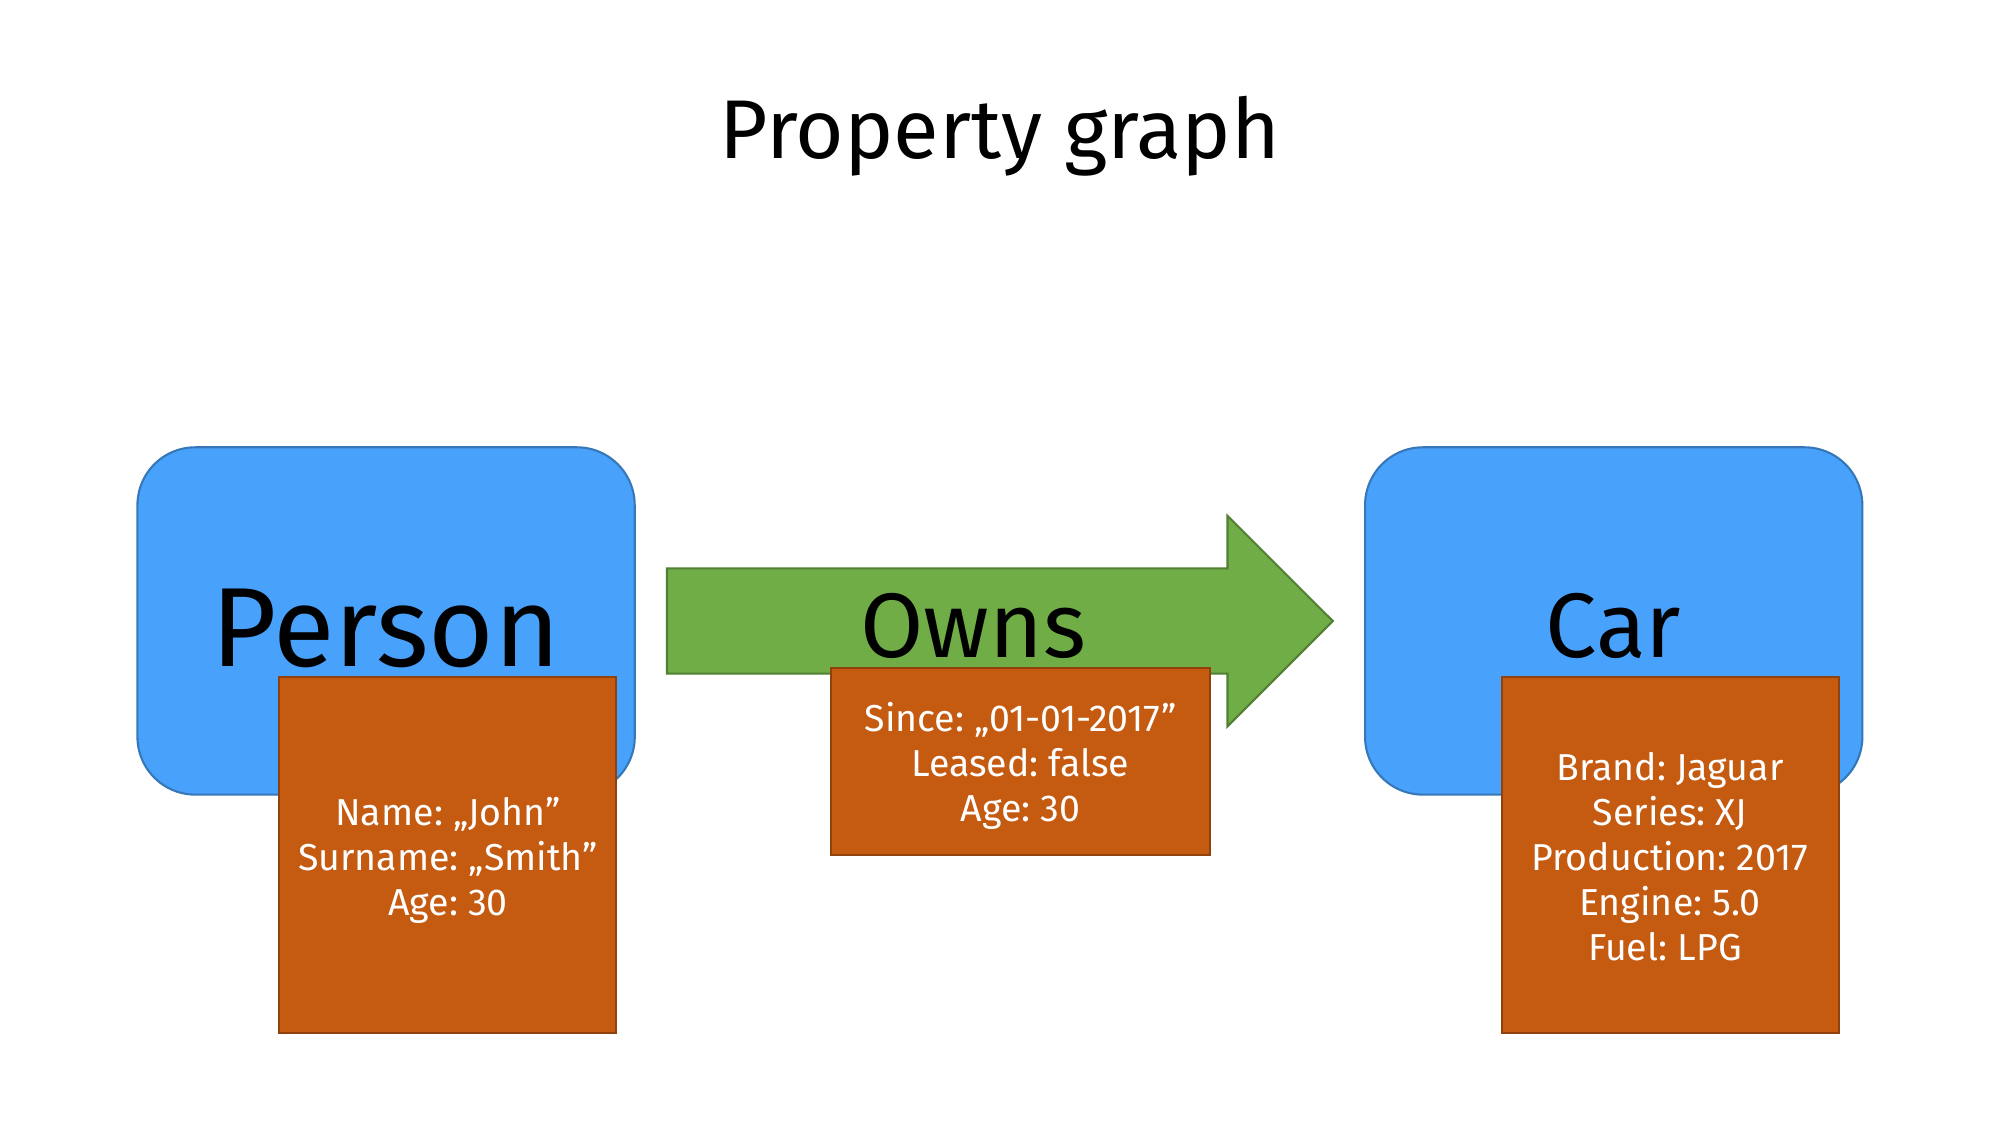

# Property graph
Person
Car
Owns
Since: „01-01-2017”
Leased: false
Age: 30
Name: „John”
Surname: „Smith”
Age: 30
Brand: Jaguar
Series: XJ
Production: 2017
Engine: 5.0
Fuel: LPG